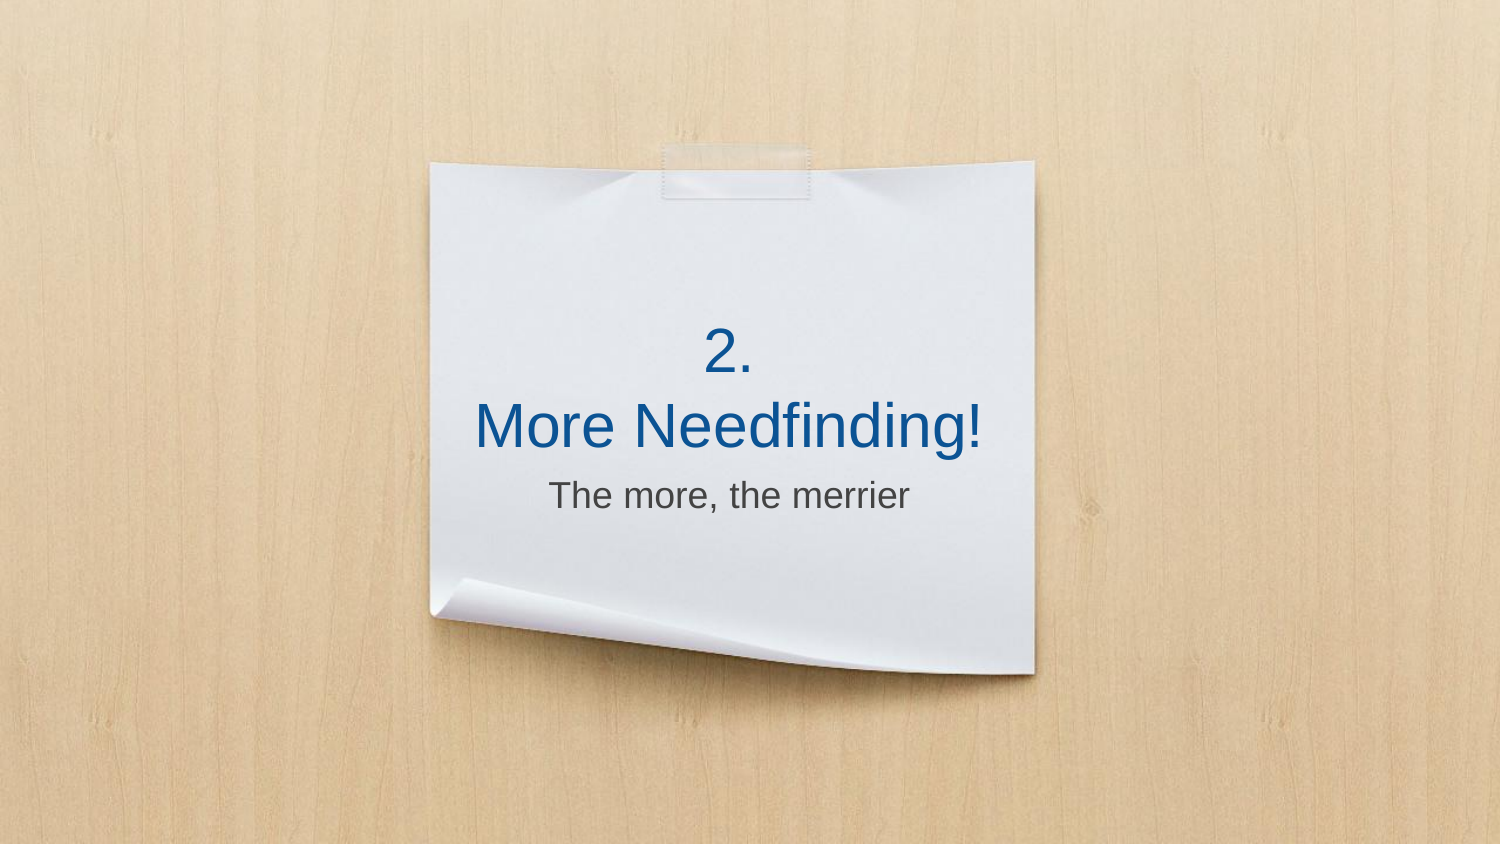

# 2.
More Needfinding!
The more, the merrier